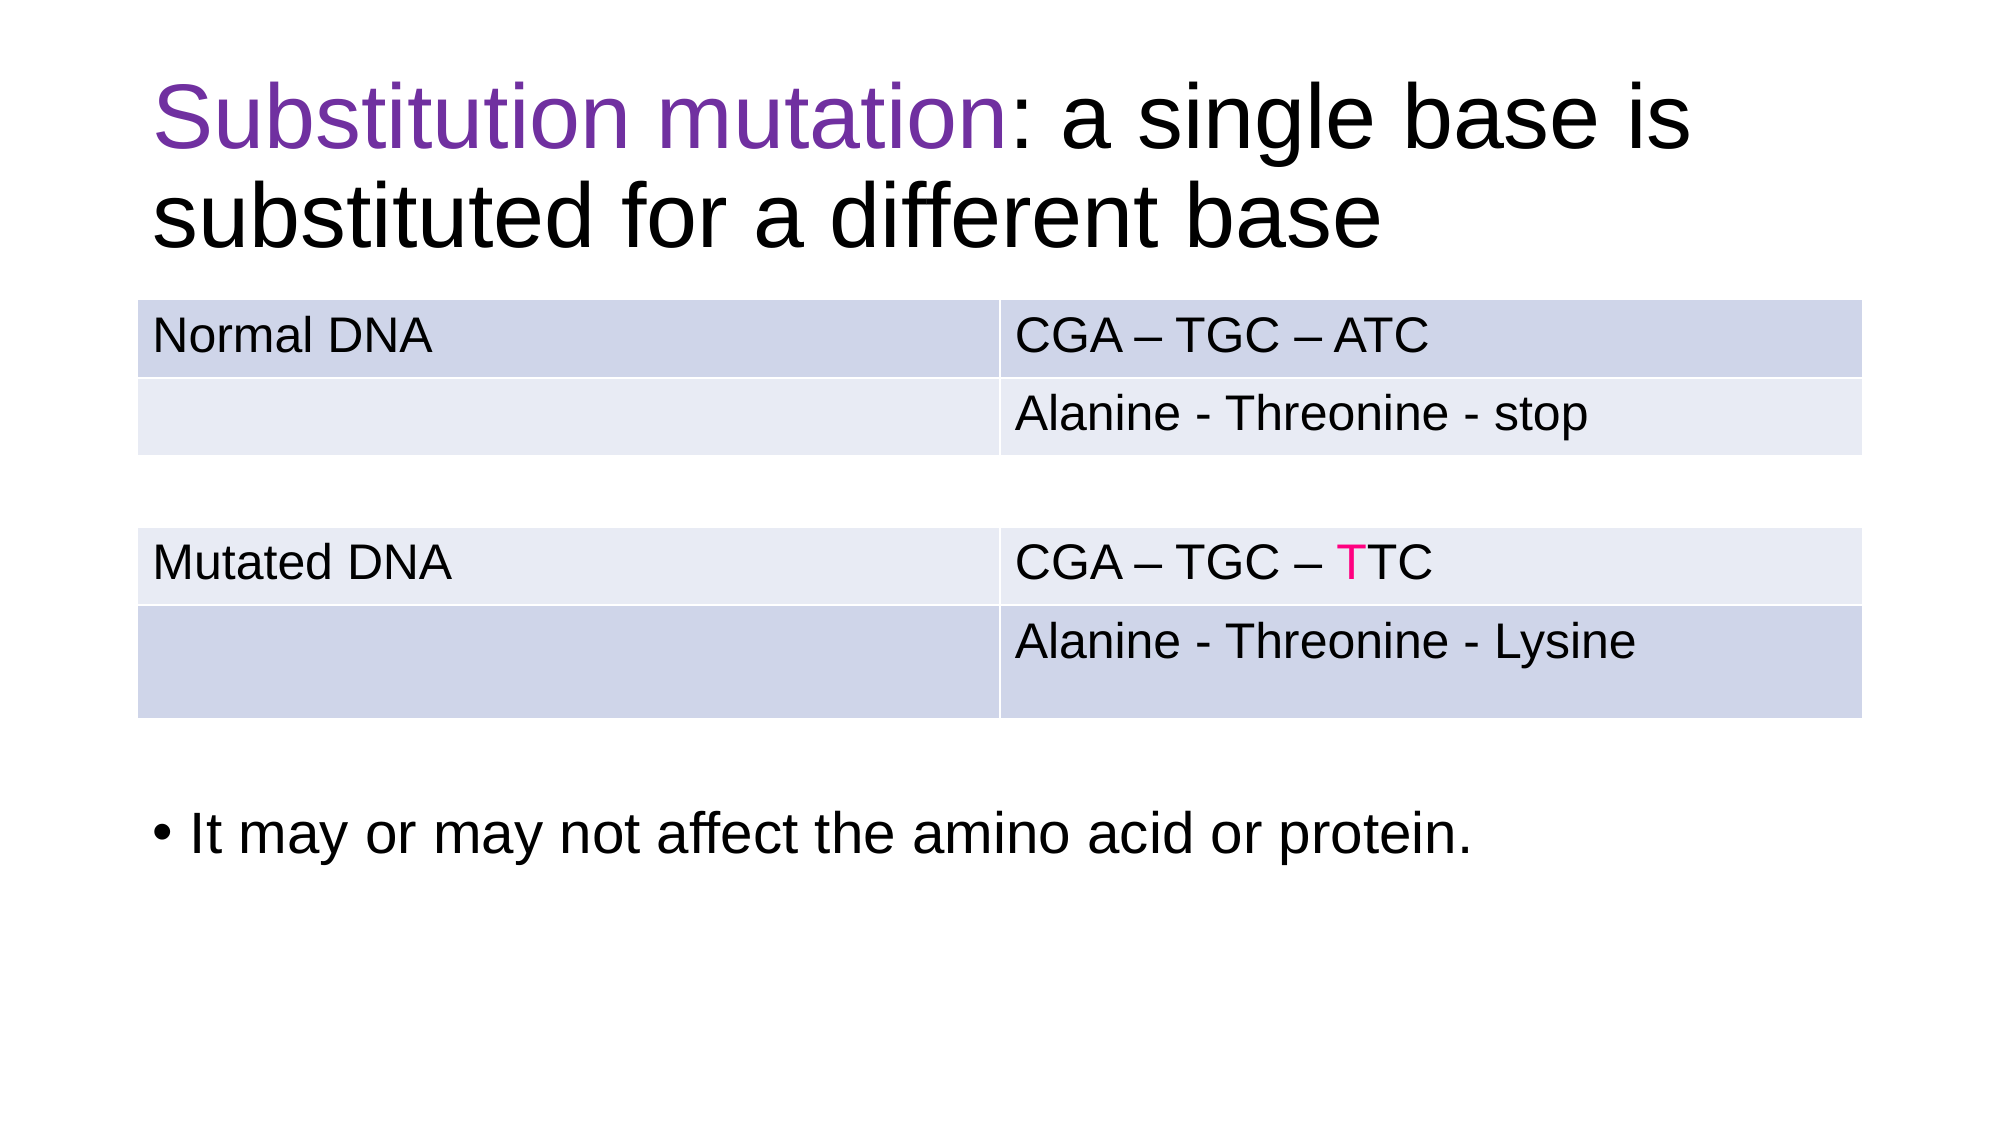

# Substitution mutation: a single base is substituted for a different base
| Normal DNA | CGA – TGC – ATC |
| --- | --- |
|  | Alanine - Threonine - stop |
|  |  |
| Mutated DNA | CGA – TGC – TTC |
|  | Alanine - Threonine - Lysine |
It may or may not affect the amino acid or protein.